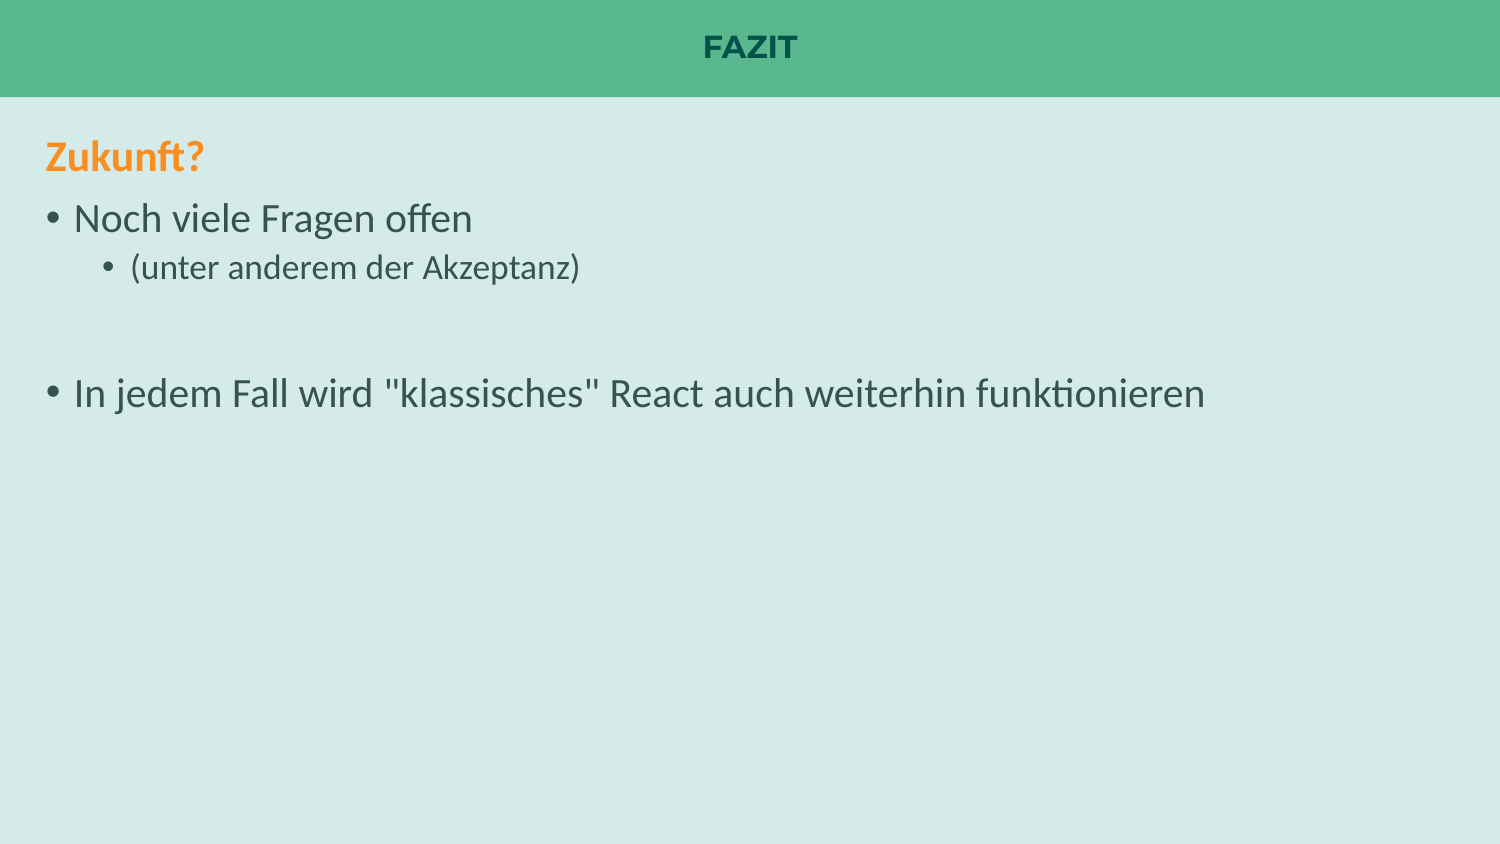

# Fazit
Zukunft?
Noch viele Fragen offen
(unter anderem der Akzeptanz)

In jedem Fall wird "klassisches" React auch weiterhin funktionieren